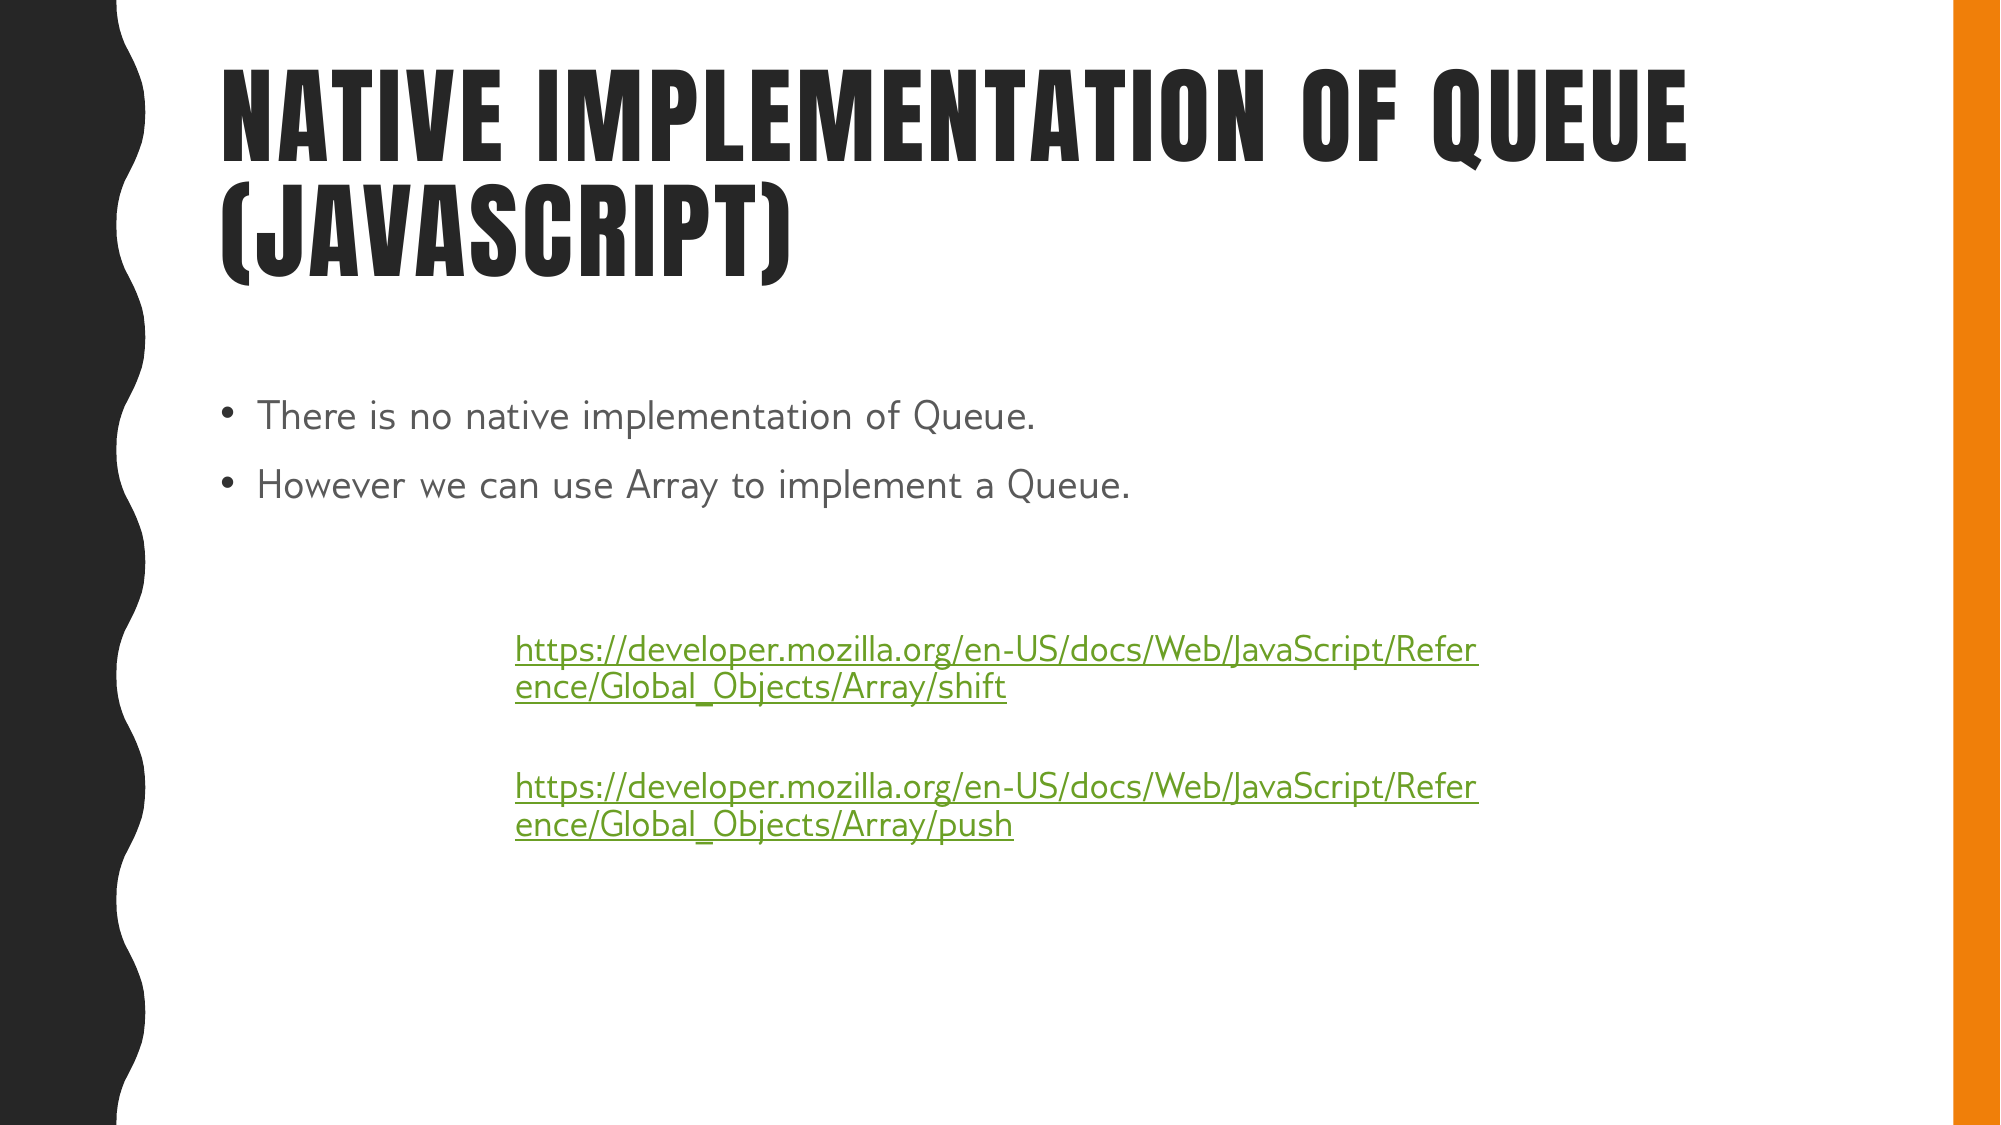

# Native implementation of queue (javascript)
There is no native implementation of Queue.
However we can use Array to implement a Queue.
https://developer.mozilla.org/en-US/docs/Web/JavaScript/Reference/Global_Objects/Array/shift
https://developer.mozilla.org/en-US/docs/Web/JavaScript/Reference/Global_Objects/Array/push